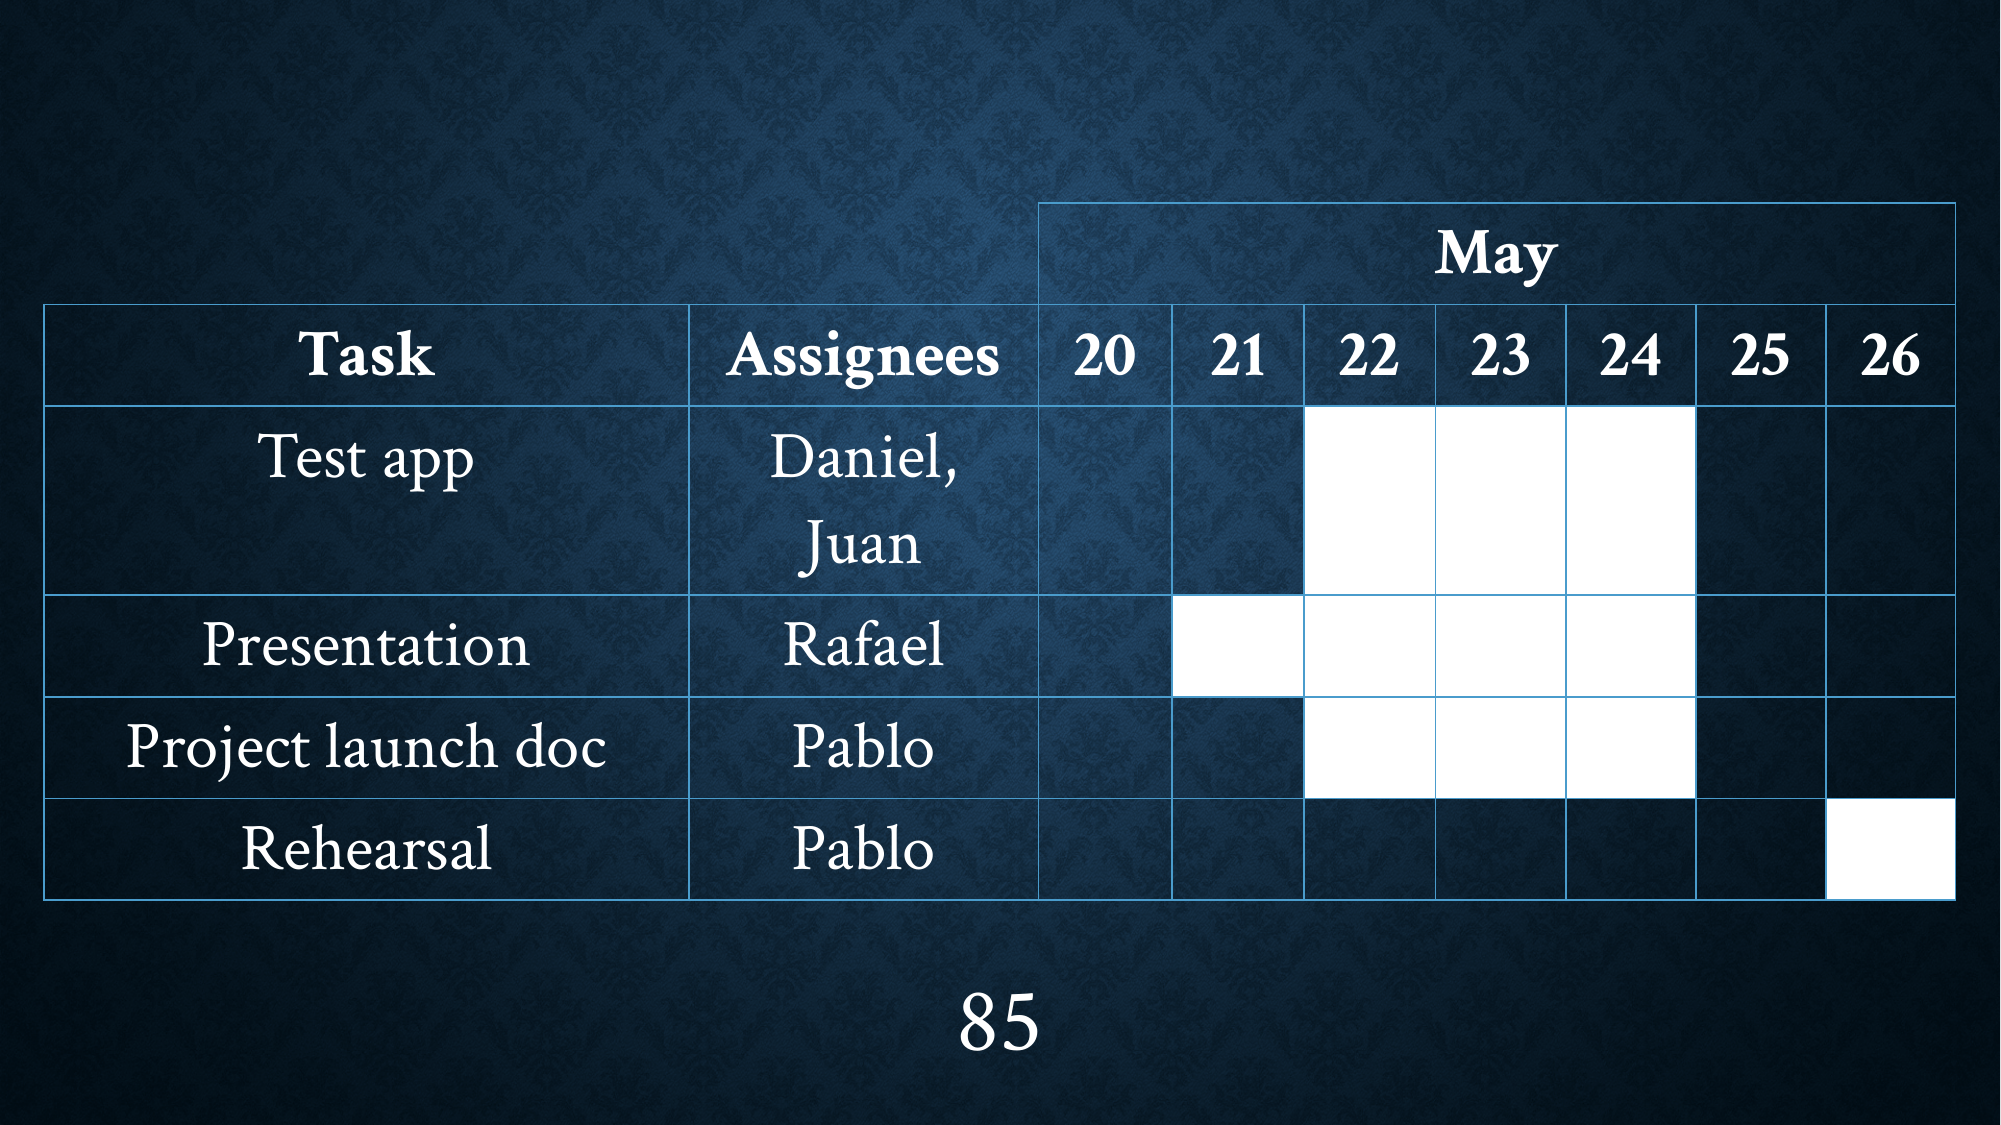

|  |  | May |  |  |  |  |  |  |
| --- | --- | --- | --- | --- | --- | --- | --- | --- |
| Task | Assignees | 20 | 21 | 22 | 23 | 24 | 25 | 26 |
| Test app | Daniel, Juan |  |  |  |  |  |  |  |
| Presentation | Rafael |  |  |  |  |  |  |  |
| Project launch doc | Pablo |  |  |  |  |  |  |  |
| Rehearsal | Pablo |  |  |  |  |  |  |  |
85